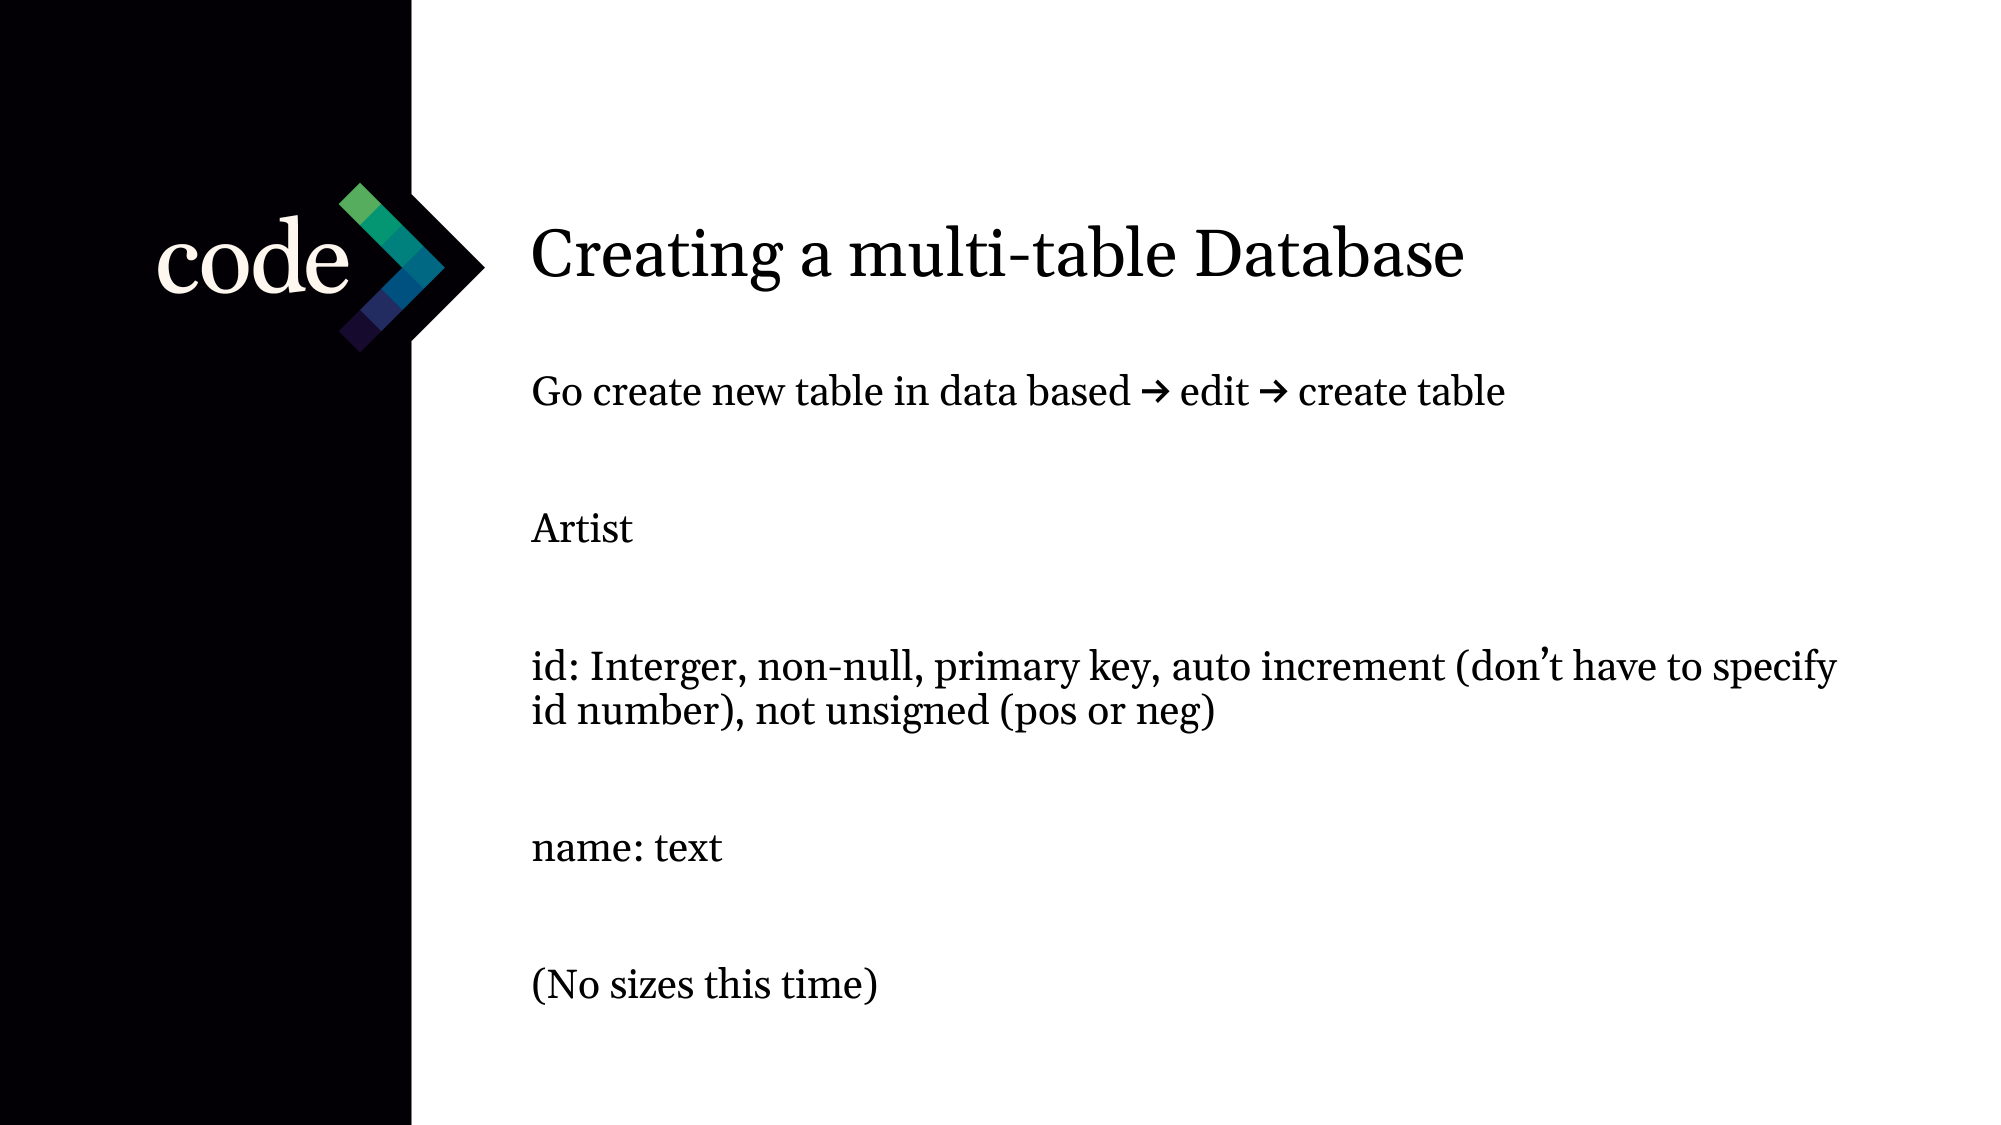

Creating a multi-table Database
Go create new table in data based → edit → create table

Artist

id: Interger, non-null, primary key, auto increment (don’t have to specify id number), not unsigned (pos or neg)

name: text

(No sizes this time)